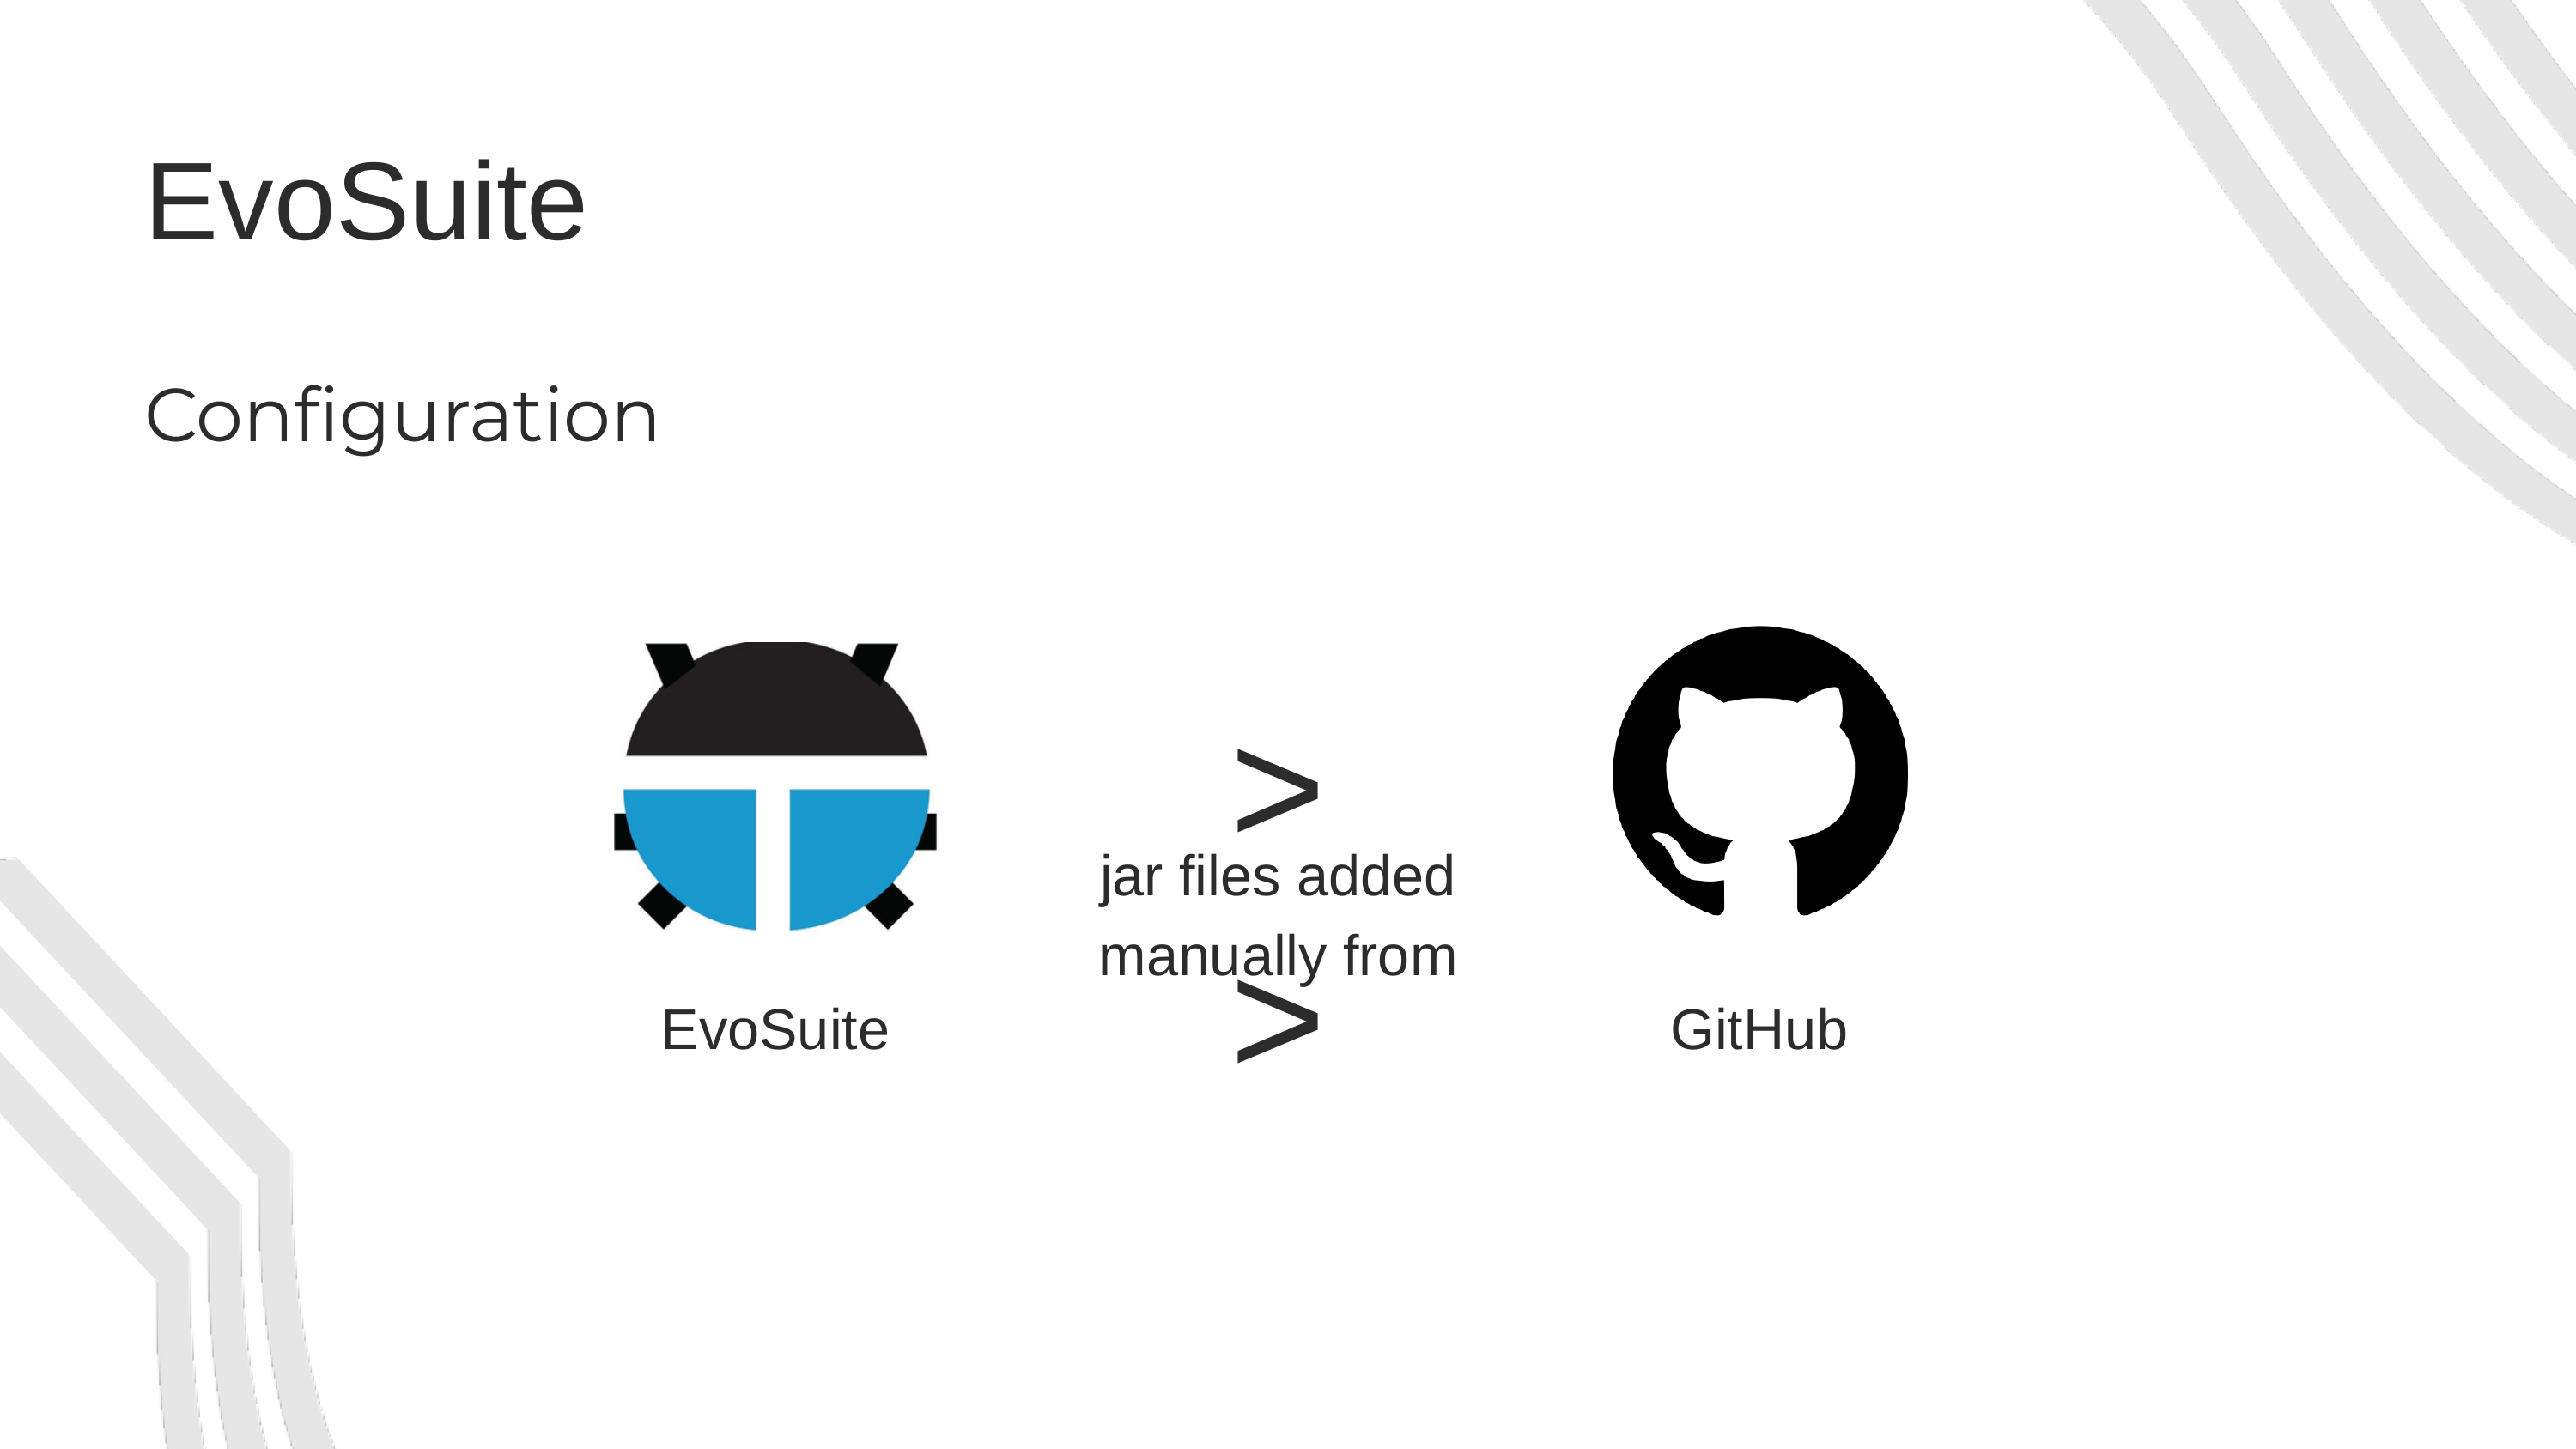

EvoSuite
Configuration

>>
jar files added
manually from

EvoSuite
GitHub